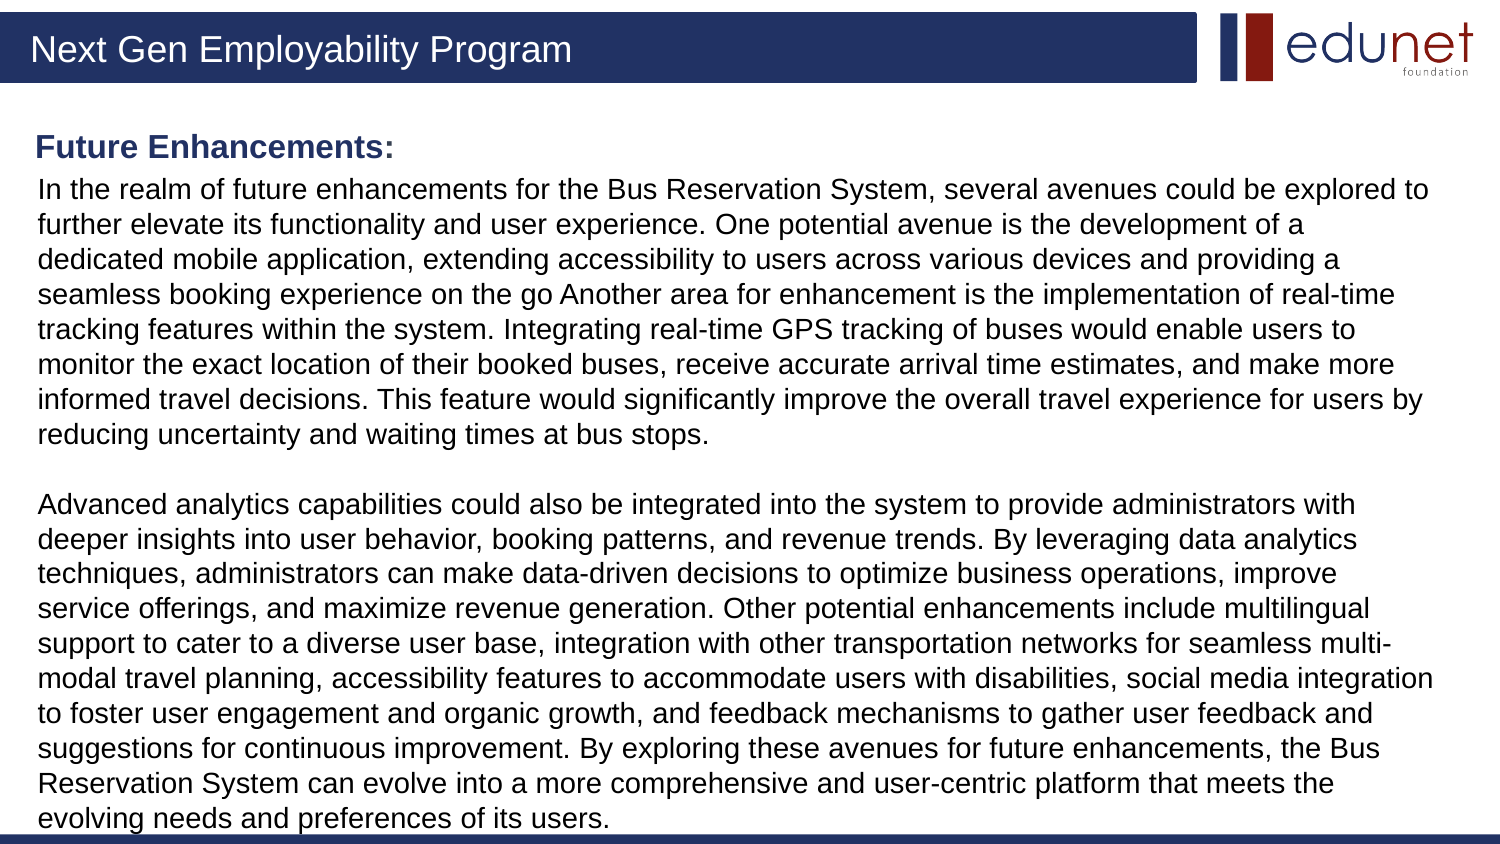

# Future Enhancements:
In the realm of future enhancements for the Bus Reservation System, several avenues could be explored to further elevate its functionality and user experience. One potential avenue is the development of a dedicated mobile application, extending accessibility to users across various devices and providing a seamless booking experience on the go Another area for enhancement is the implementation of real-time tracking features within the system. Integrating real-time GPS tracking of buses would enable users to monitor the exact location of their booked buses, receive accurate arrival time estimates, and make more informed travel decisions. This feature would significantly improve the overall travel experience for users by reducing uncertainty and waiting times at bus stops.

Advanced analytics capabilities could also be integrated into the system to provide administrators with deeper insights into user behavior, booking patterns, and revenue trends. By leveraging data analytics techniques, administrators can make data-driven decisions to optimize business operations, improve service offerings, and maximize revenue generation. Other potential enhancements include multilingual support to cater to a diverse user base, integration with other transportation networks for seamless multi-modal travel planning, accessibility features to accommodate users with disabilities, social media integration to foster user engagement and organic growth, and feedback mechanisms to gather user feedback and suggestions for continuous improvement. By exploring these avenues for future enhancements, the Bus Reservation System can evolve into a more comprehensive and user-centric platform that meets the evolving needs and preferences of its users.